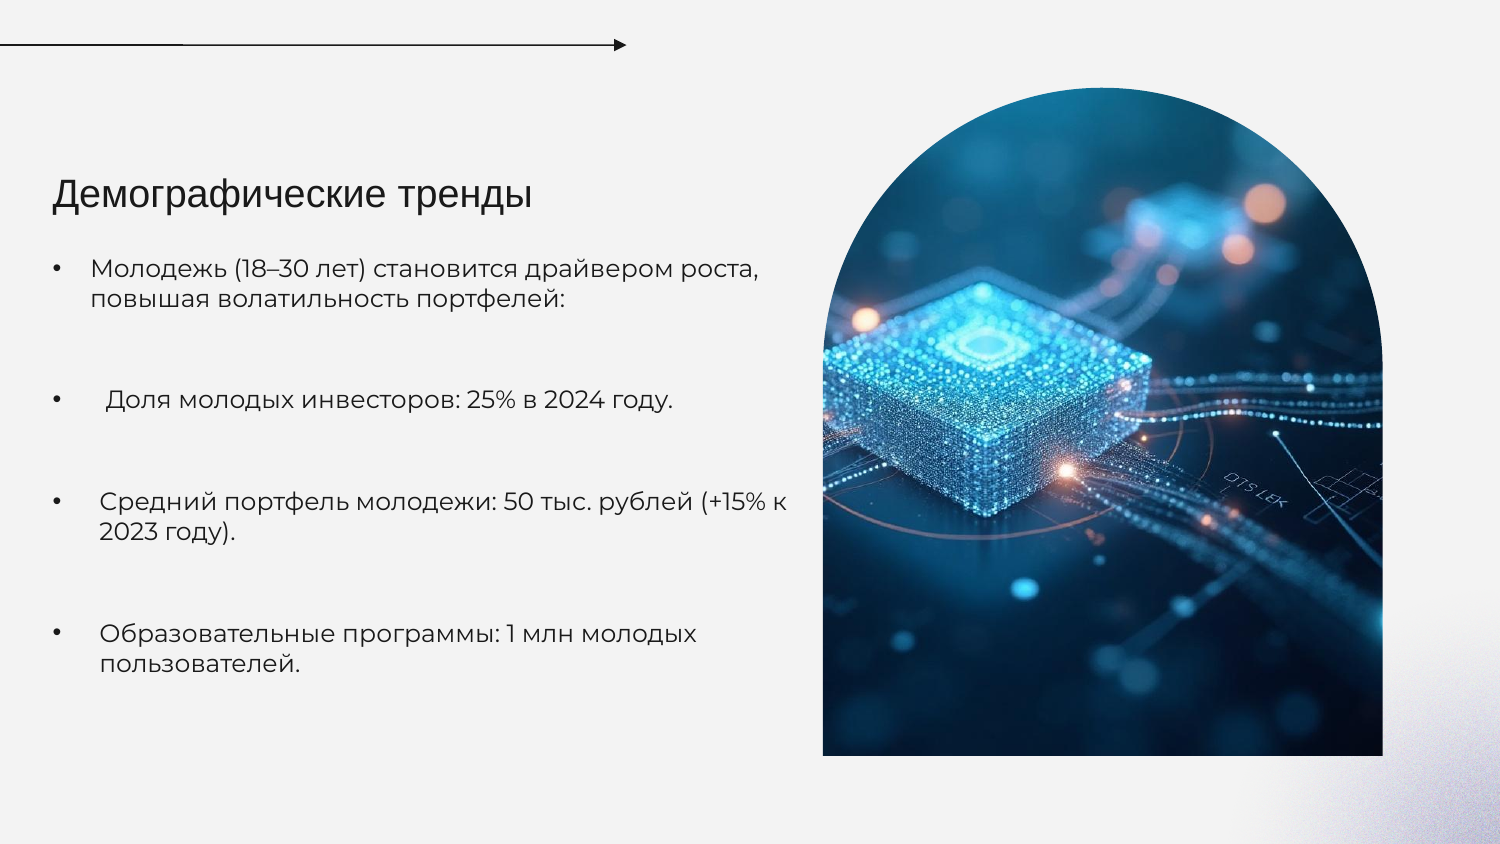

# Демографические тренды
Молодежь (18–30 лет) становится драйвером роста, повышая волатильность портфелей:

 Доля молодых инвесторов: 25% в 2024 году.

Средний портфель молодежи: 50 тыс. рублей (+15% к 2023 году).

Образовательные программы: 1 млн молодых пользователей.